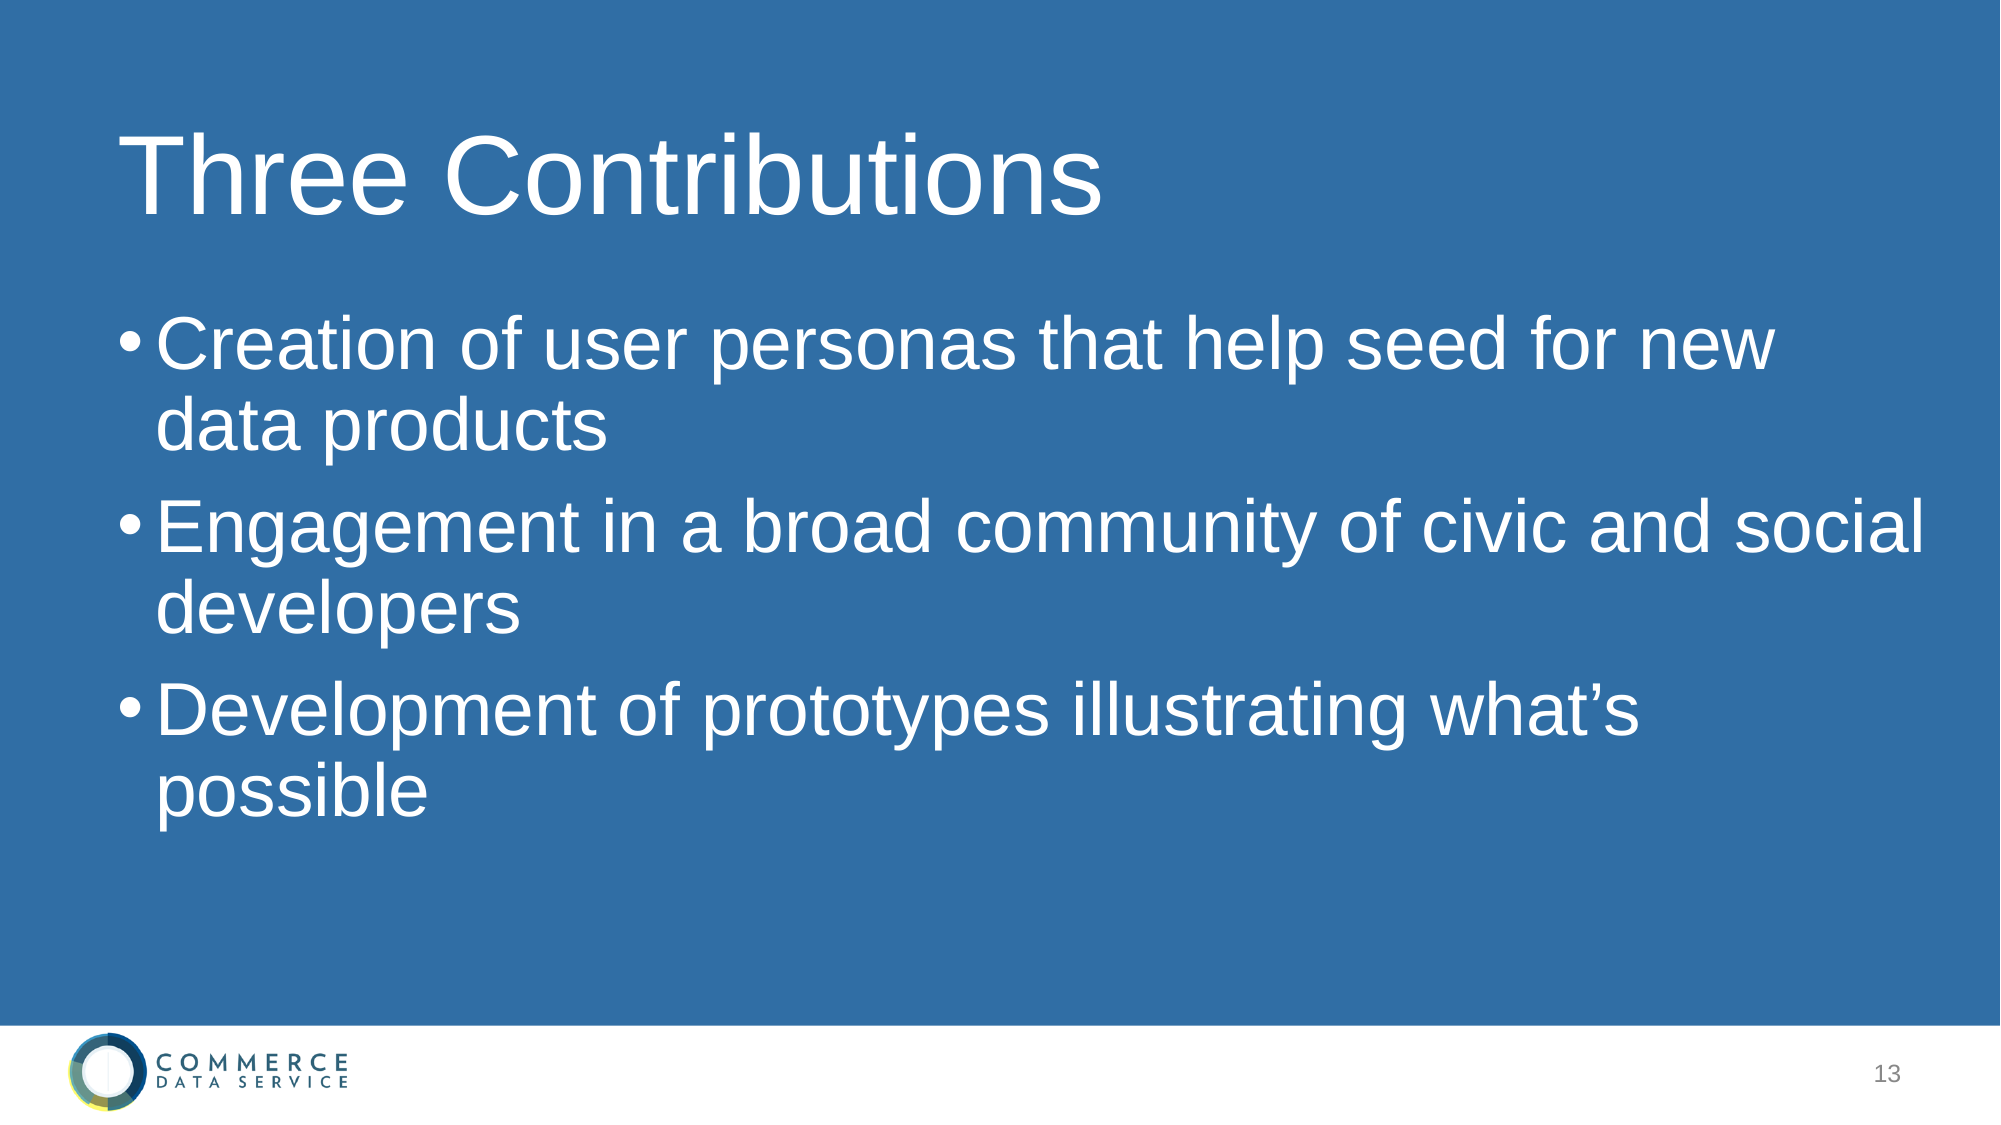

# Three Contributions
Creation of user personas that help seed for new data products
Engagement in a broad community of civic and social developers
Development of prototypes illustrating what’s possible
13